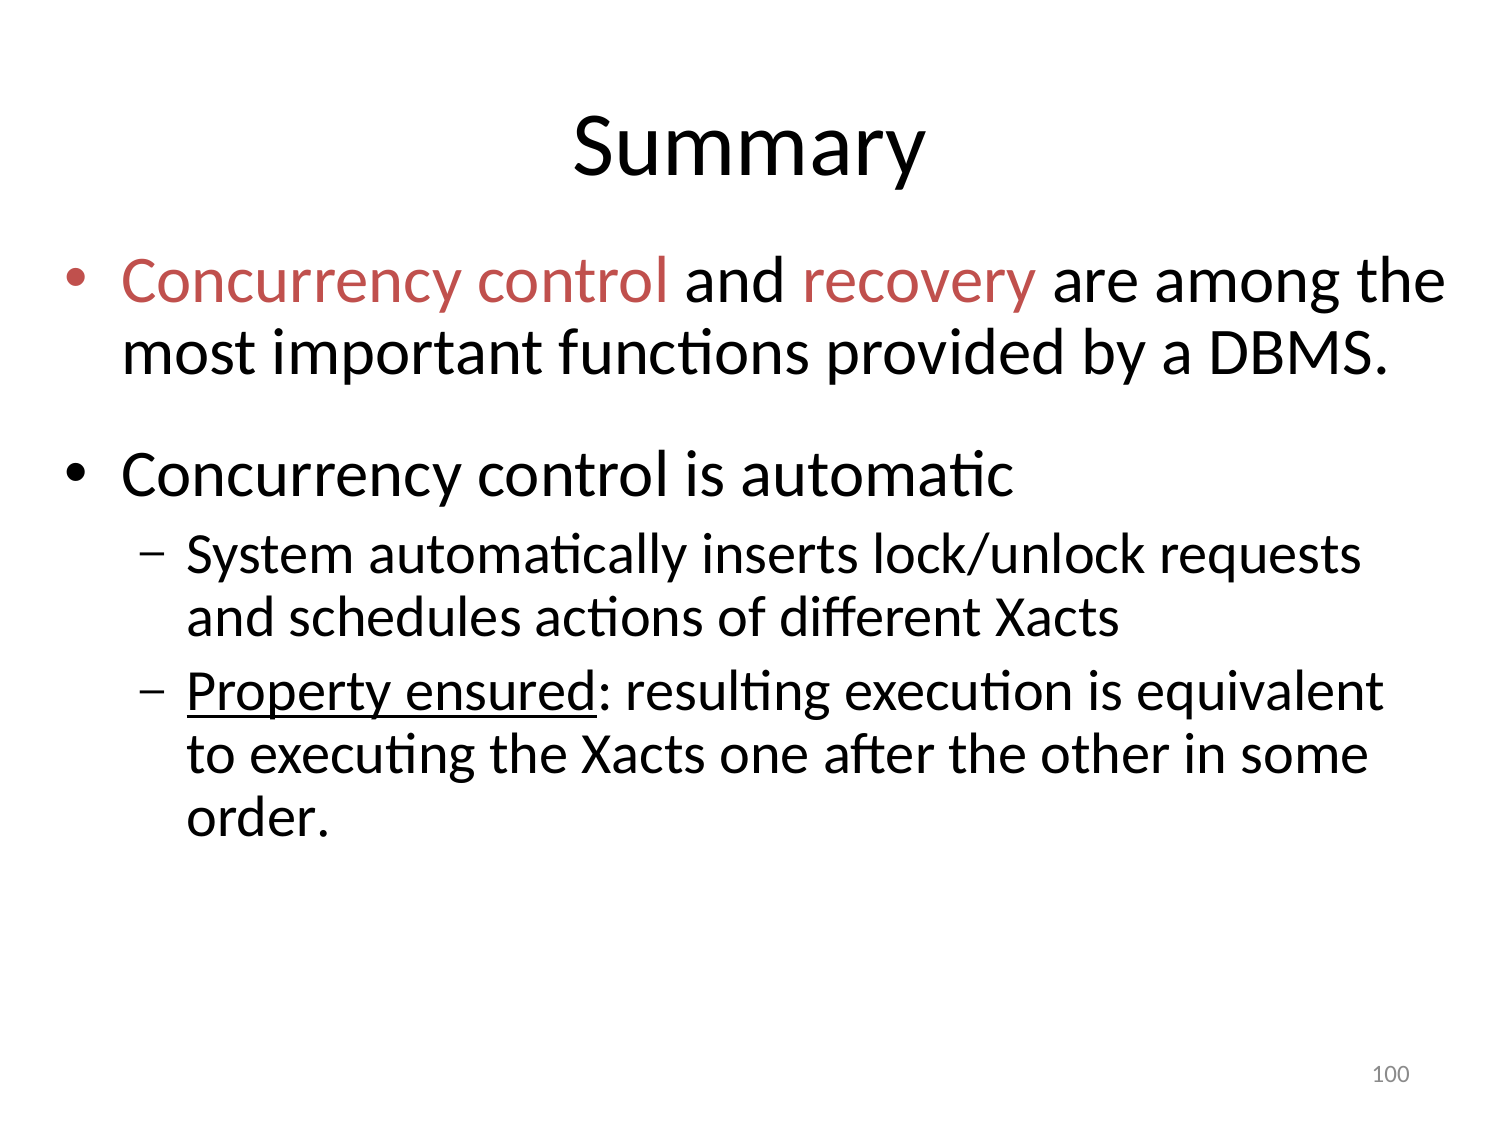

# Summary
Concurrency control and recovery are among the most important functions provided by a DBMS.

Concurrency control is automatic
System automatically inserts lock/unlock requests and schedules actions of different Xacts
Property ensured: resulting execution is equivalent to executing the Xacts one after the other in some order.
100